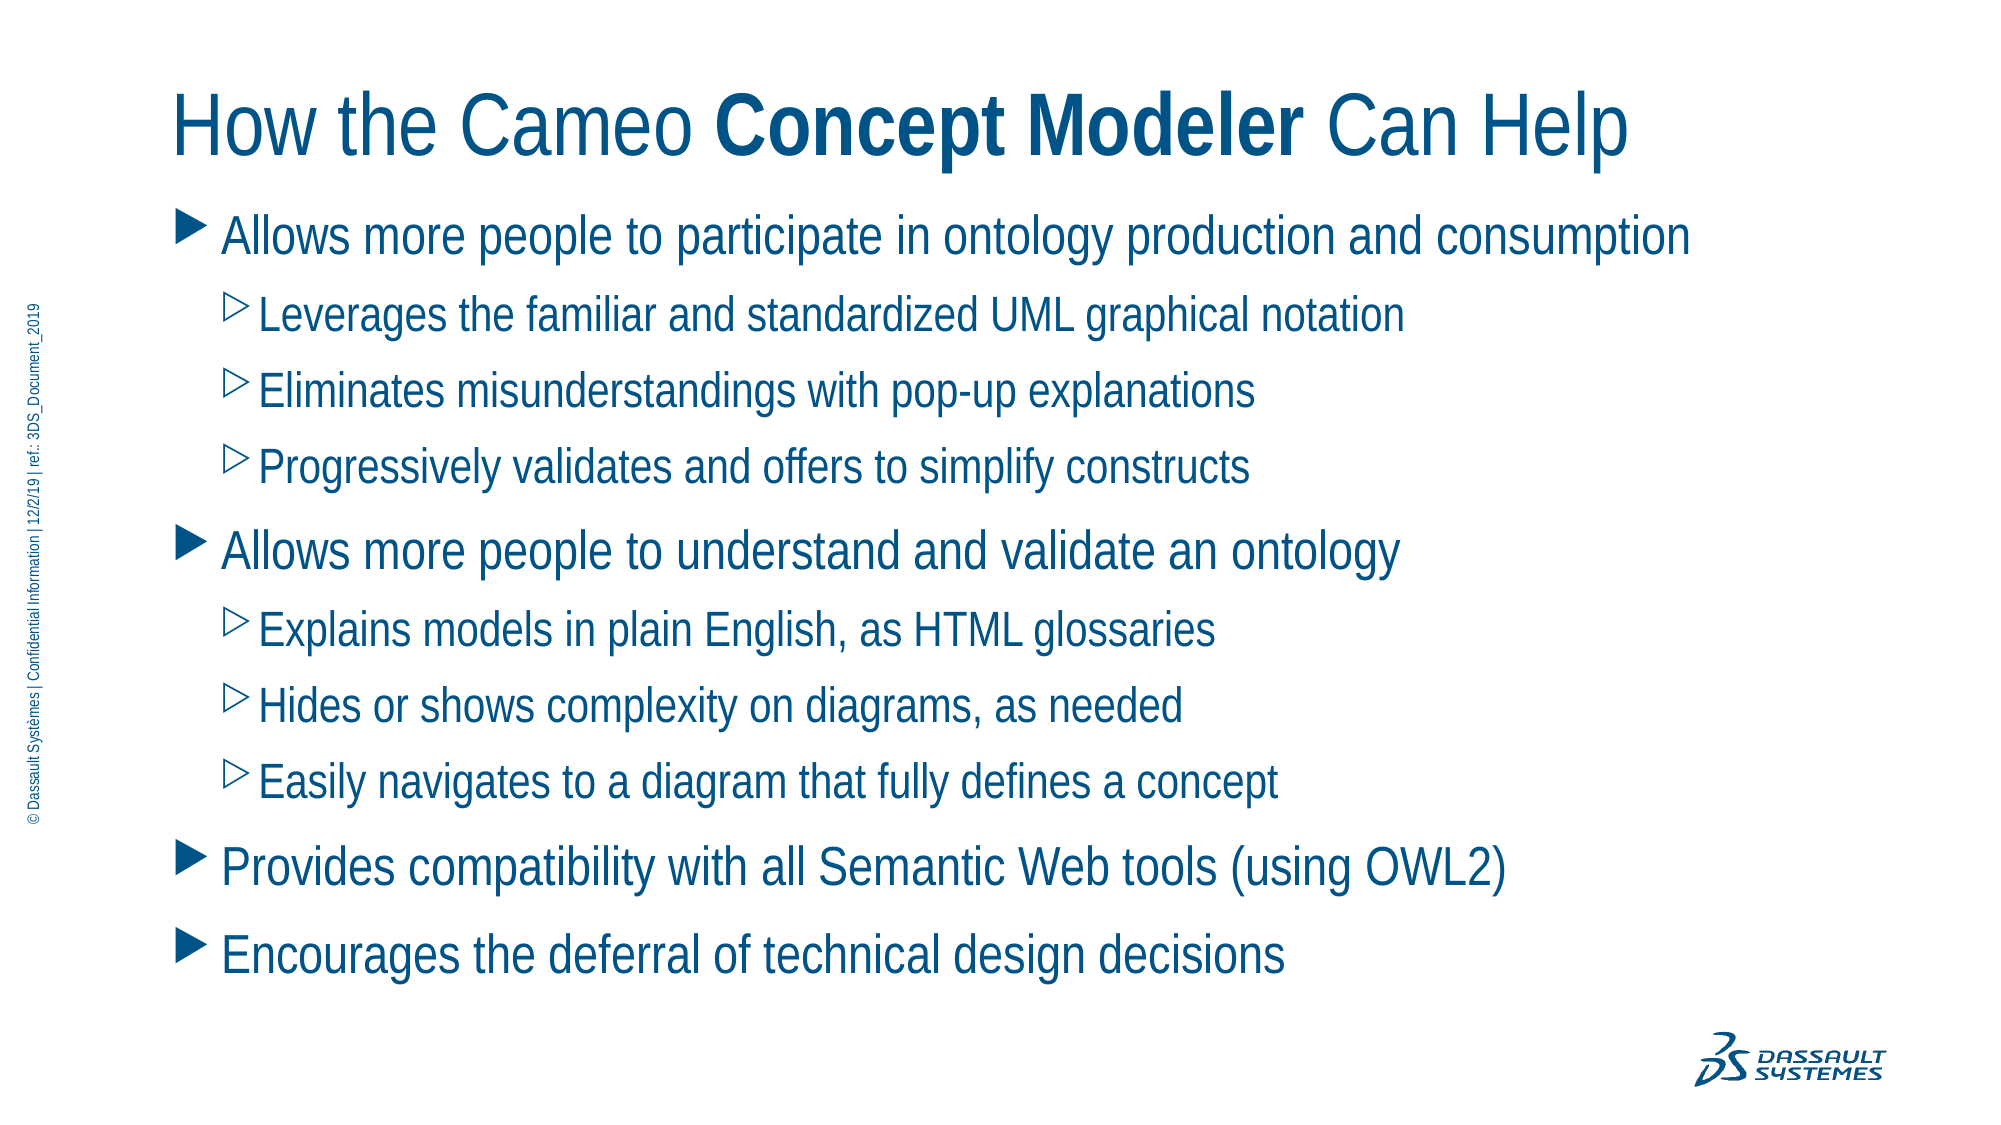

# How the Cameo Concept Modeler Can Help
Allows more people to participate in ontology production and consumption
Leverages the familiar and standardized UML graphical notation
Eliminates misunderstandings with pop-up explanations
Progressively validates and offers to simplify constructs
Allows more people to understand and validate an ontology
Explains models in plain English, as HTML glossaries
Hides or shows complexity on diagrams, as needed
Easily navigates to a diagram that fully defines a concept
Provides compatibility with all Semantic Web tools (using OWL2)
Encourages the deferral of technical design decisions